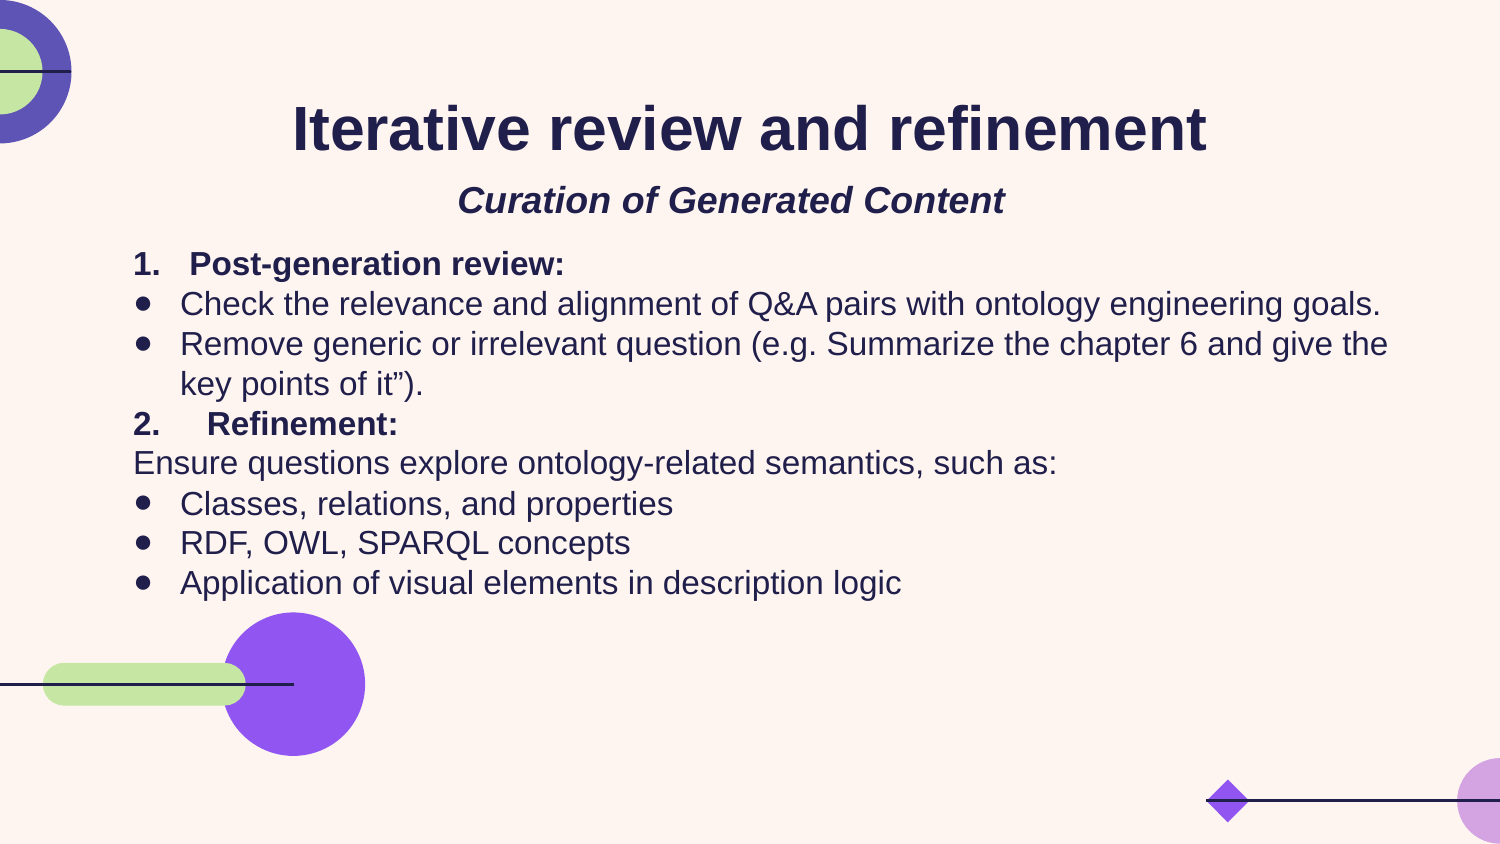

# Iterative review and refinement
Curation of Generated Content

Post-generation review:
Check the relevance and alignment of Q&A pairs with ontology engineering goals.
Remove generic or irrelevant question (e.g. Summarize the chapter 6 and give the key points of it”).
2.     Refinement:
Ensure questions explore ontology-related semantics, such as:
Classes, relations, and properties
RDF, OWL, SPARQL concepts
Application of visual elements in description logic